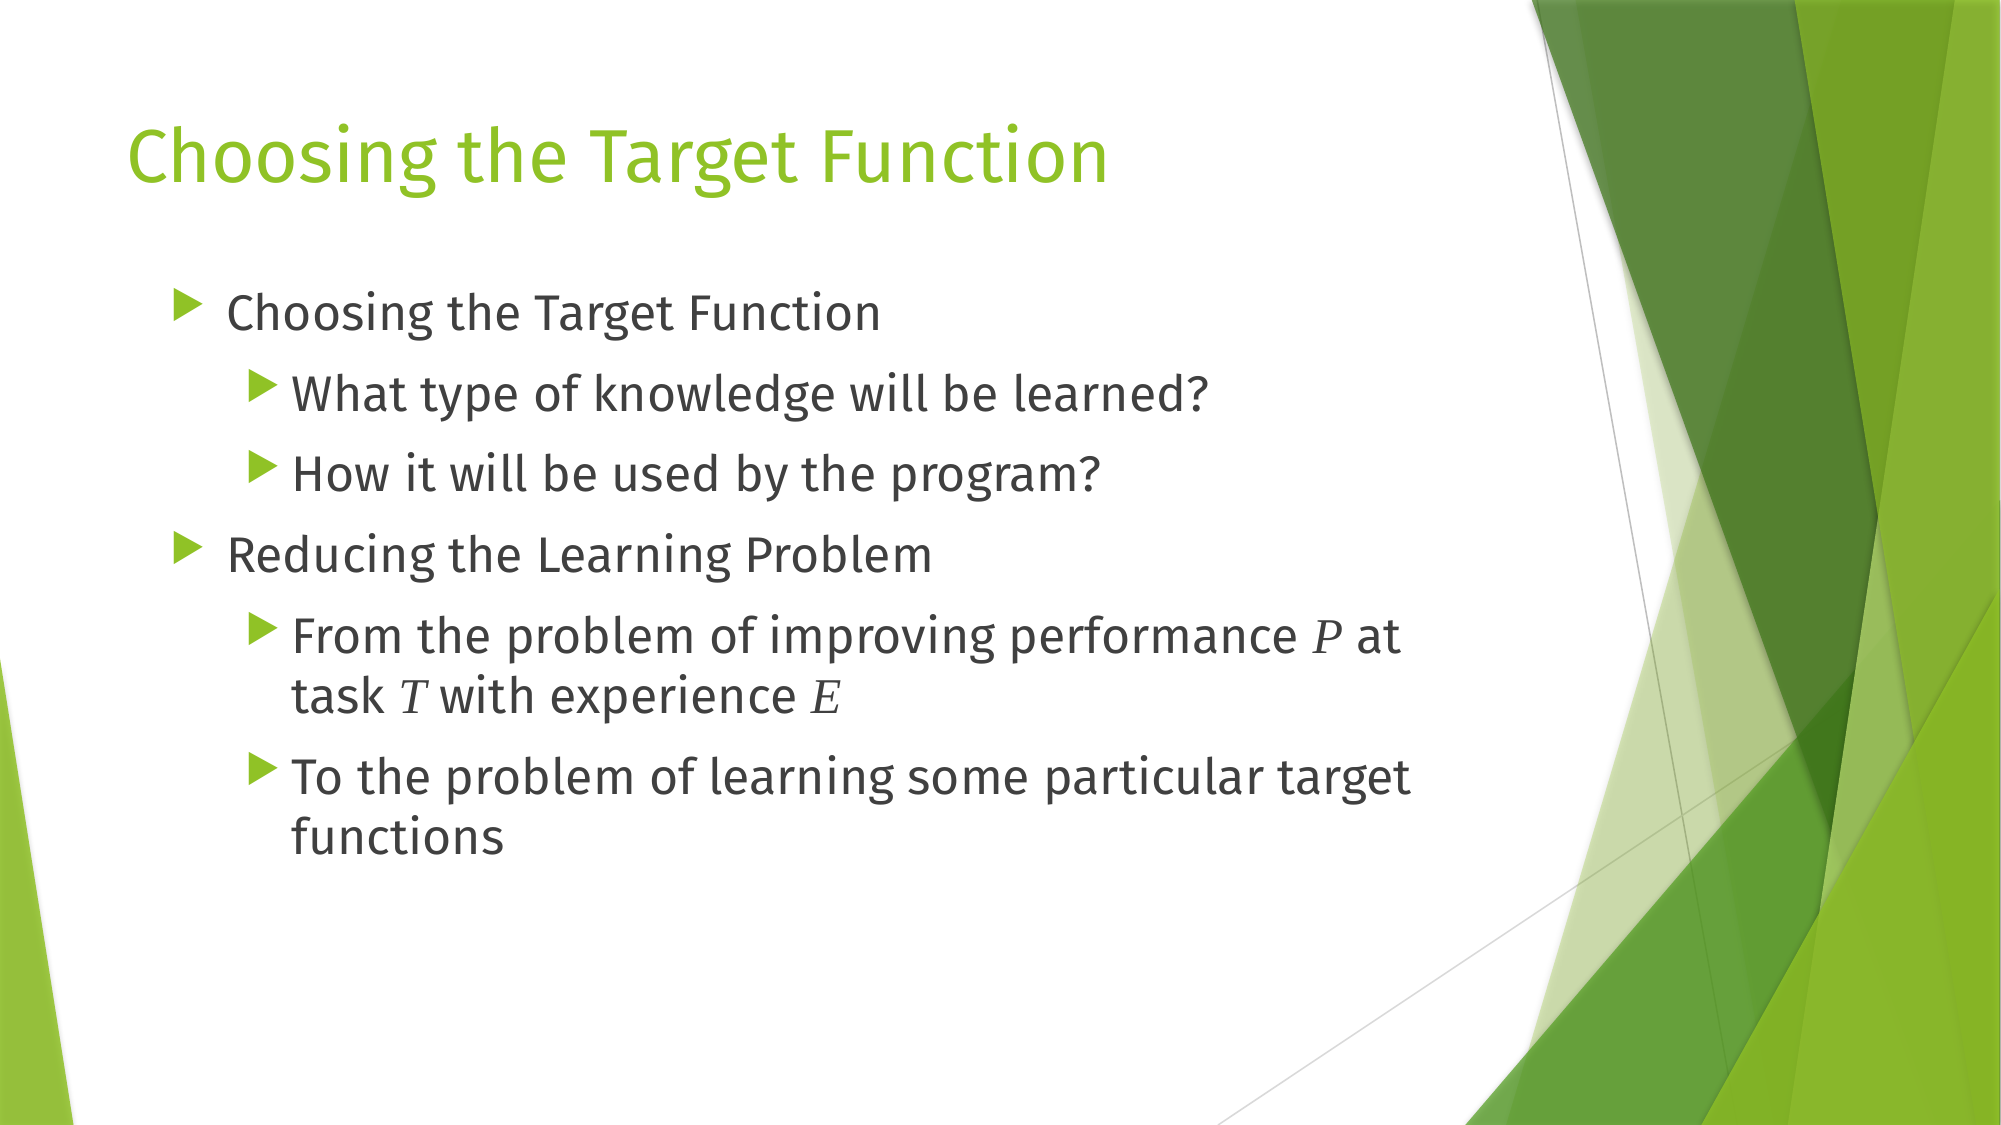

# Choosing the Target Function
Choosing the Target Function
What type of knowledge will be learned?
How it will be used by the program?
Reducing the Learning Problem
From the problem of improving performance P at task T with experience E
To the problem of learning some particular target functions